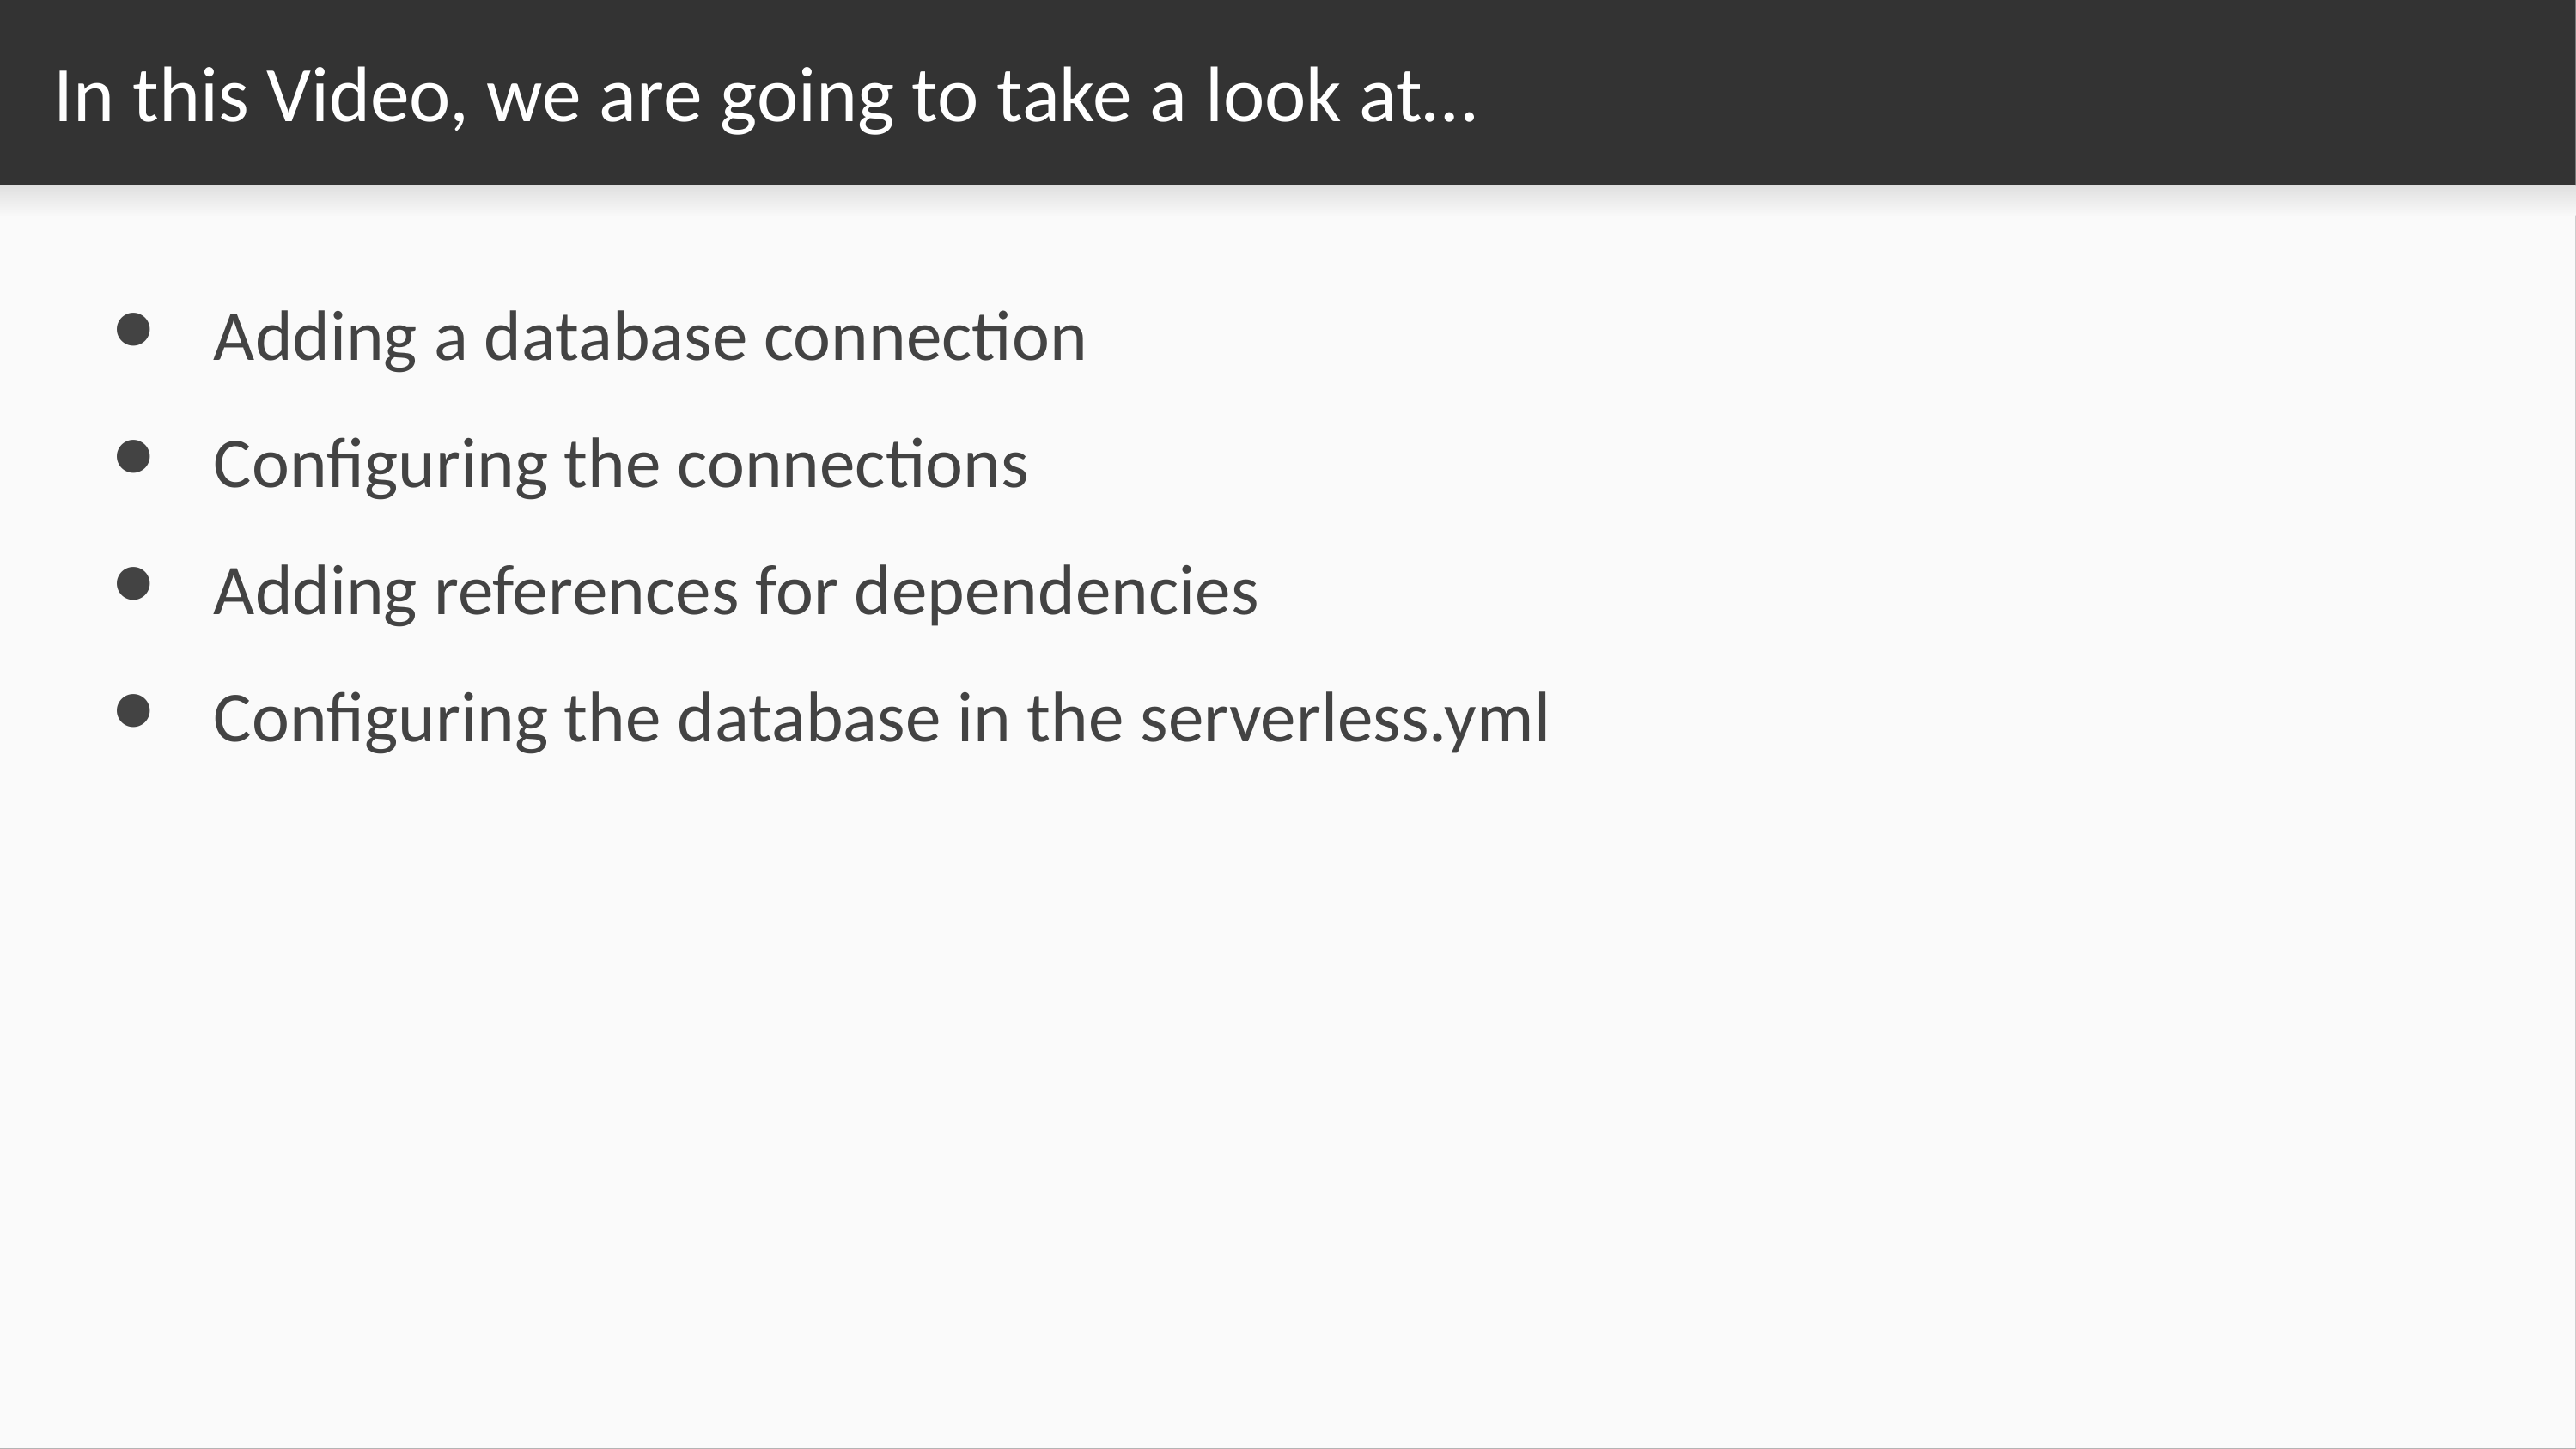

# In this Video, we are going to take a look at…
Adding a database connection
Configuring the connections
Adding references for dependencies
Configuring the database in the serverless.yml